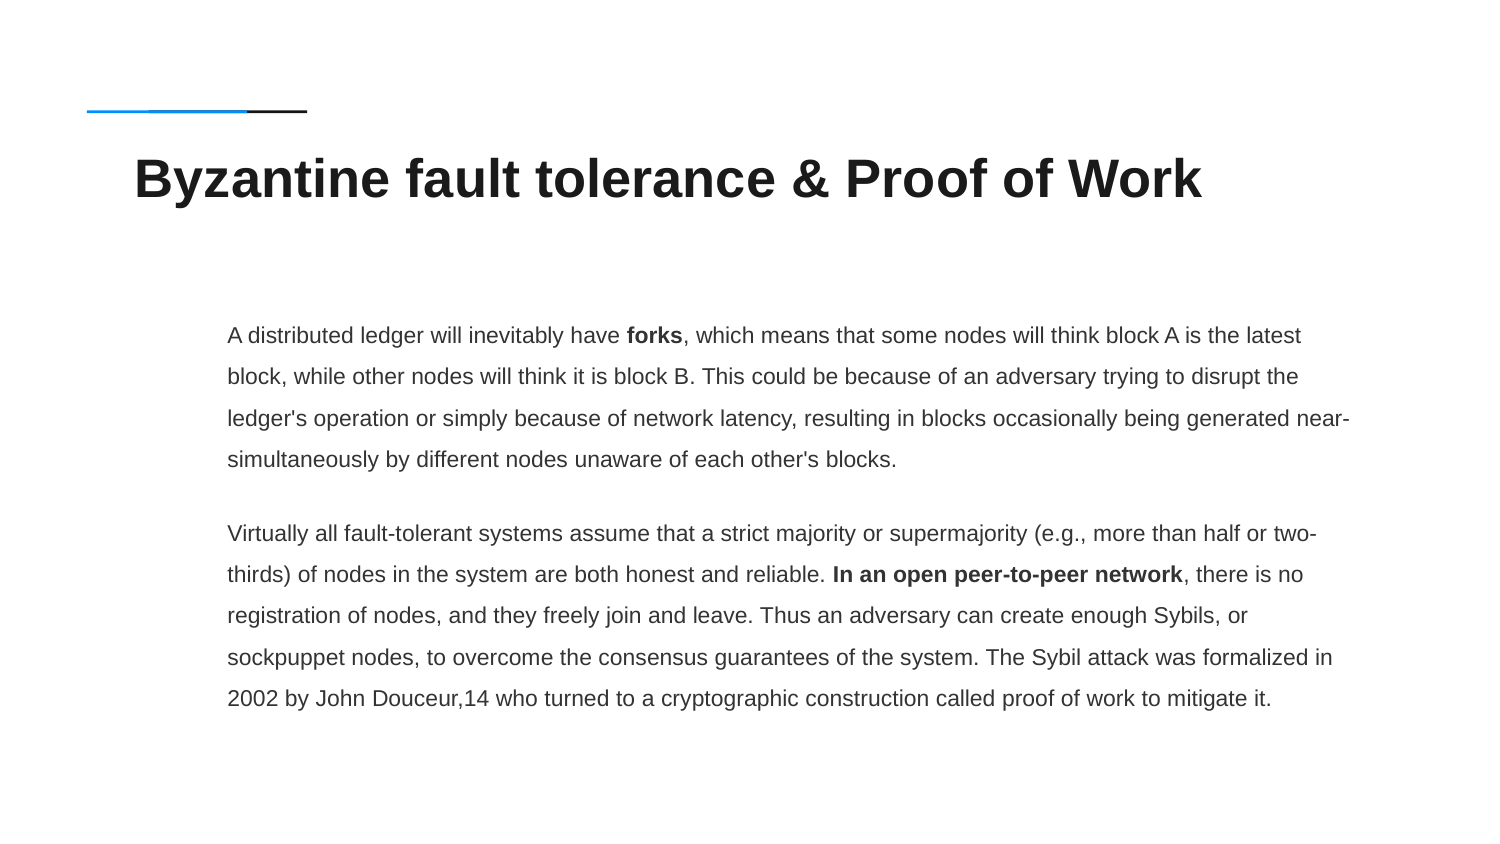

Byzantine fault tolerance & Proof of Work
A distributed ledger will inevitably have forks, which means that some nodes will think block A is the latest block, while other nodes will think it is block B. This could be because of an adversary trying to disrupt the ledger's operation or simply because of network latency, resulting in blocks occasionally being generated near-simultaneously by different nodes unaware of each other's blocks.
Virtually all fault-tolerant systems assume that a strict majority or supermajority (e.g., more than half or two-thirds) of nodes in the system are both honest and reliable. In an open peer-to-peer network, there is no registration of nodes, and they freely join and leave. Thus an adversary can create enough Sybils, or sockpuppet nodes, to overcome the consensus guarantees of the system. The Sybil attack was formalized in 2002 by John Douceur,14 who turned to a cryptographic construction called proof of work to mitigate it.